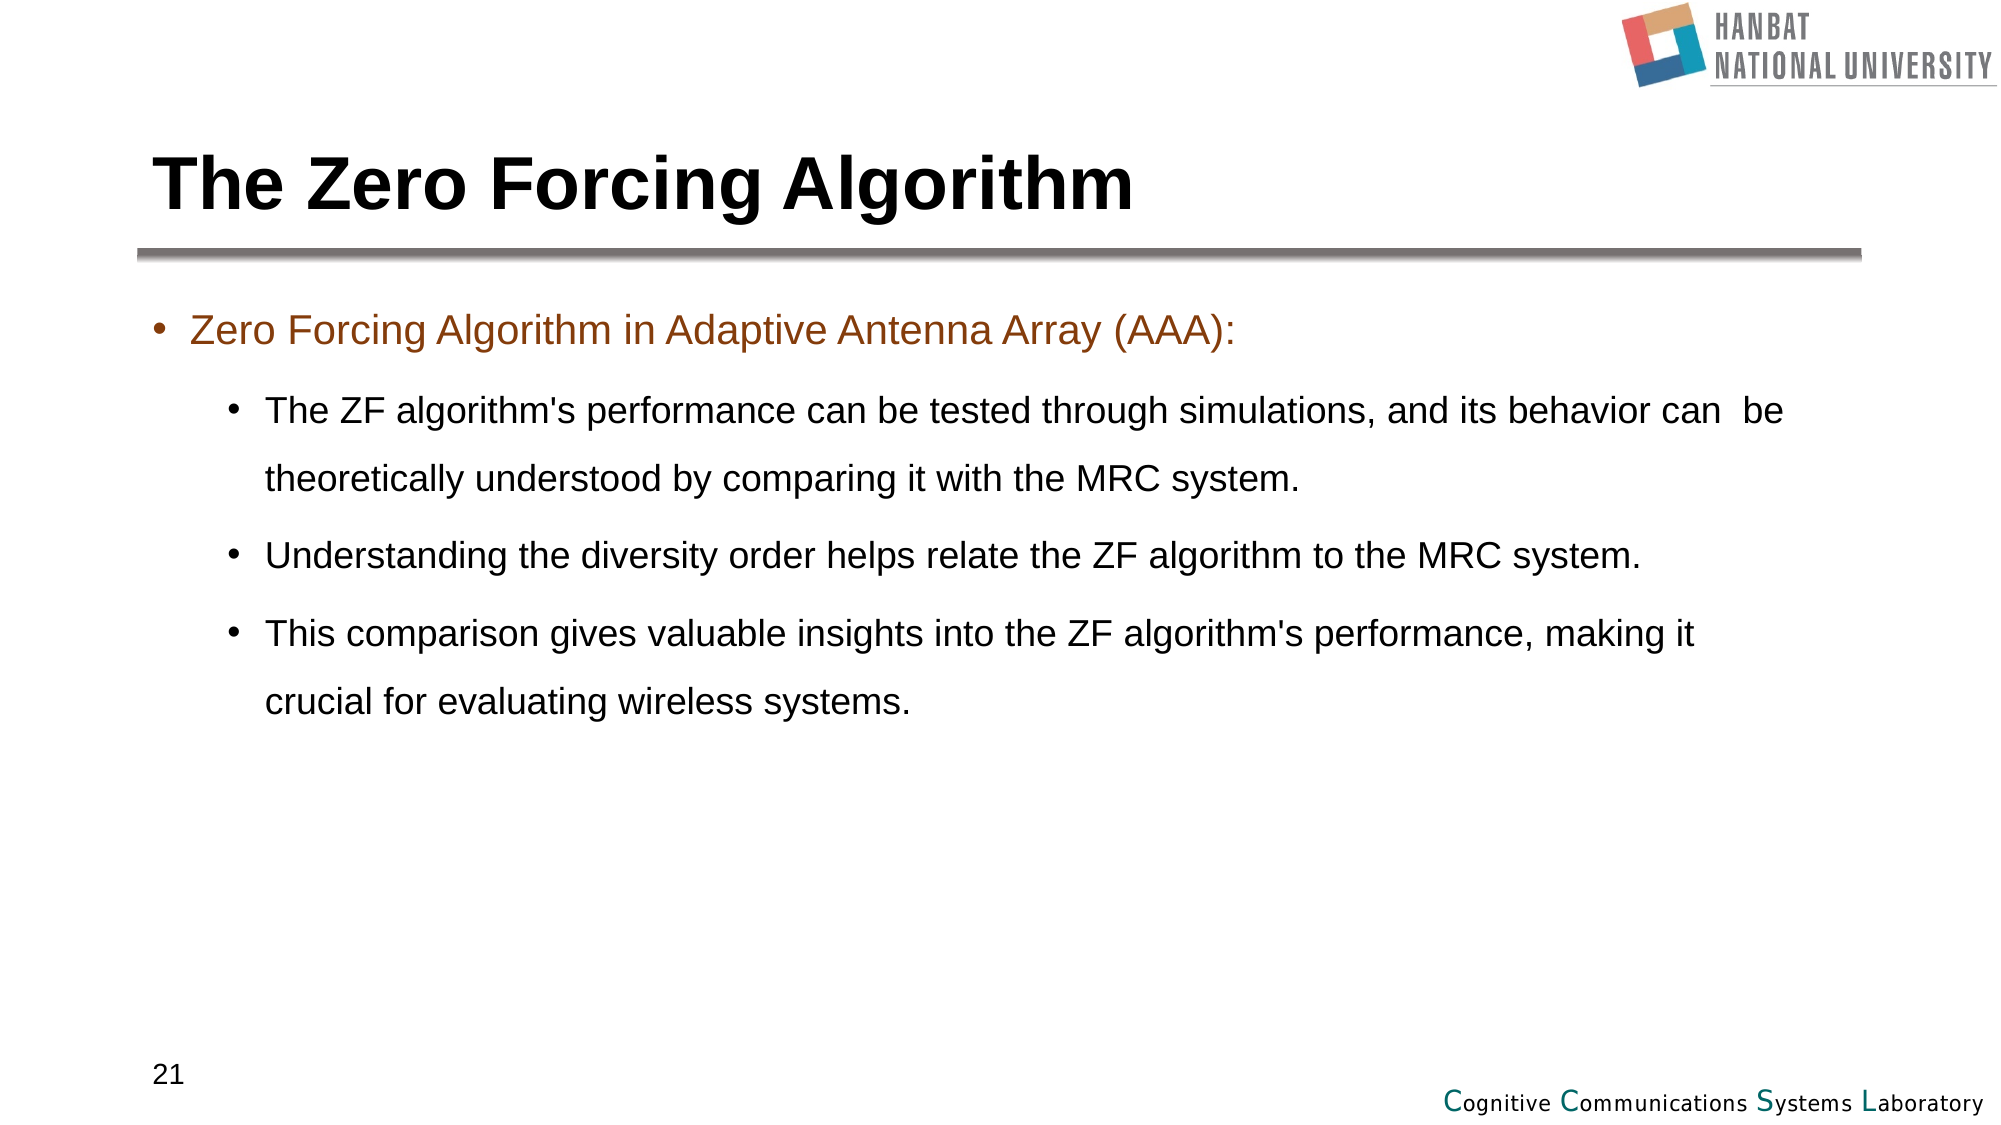

# The Zero Forcing Algorithm
Zero Forcing Algorithm in Adaptive Antenna Array (AAA):
The ZF algorithm's performance can be tested through simulations, and its behavior can  be     theoretically understood by comparing it with the MRC system.
Understanding the diversity order helps relate the ZF algorithm to the MRC system.
This comparison gives valuable insights into the ZF algorithm's performance, making it              crucial for evaluating wireless systems.
21